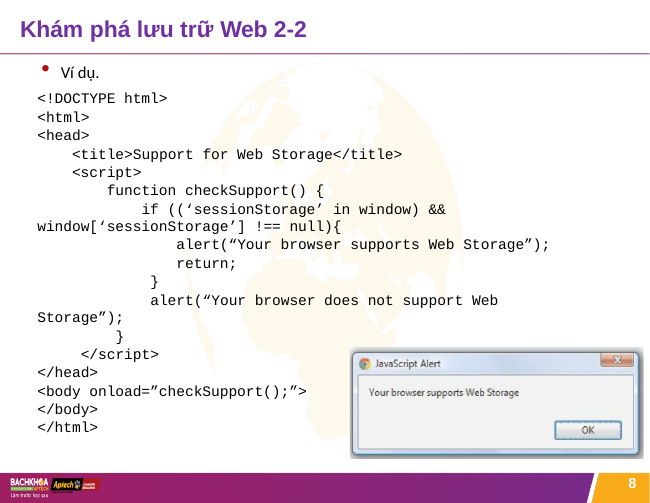

# Khám phá lưu trữ Web 2-2
Ví dụ.
<!DOCTYPE html>
<html>
<head>
    <title>Support for Web Storage</title>
    <script>
        function checkSupport() {
            if ((‘sessionStorage’ in window) && window[‘sessionStorage’] !== null){
                alert(“Your browser supports Web Storage”);
                return;
             }
             alert(“Your browser does not support Web Storage”);
         }
     </script>
</head>
<body onload=”checkSupport();”>
</body>
</html>

8